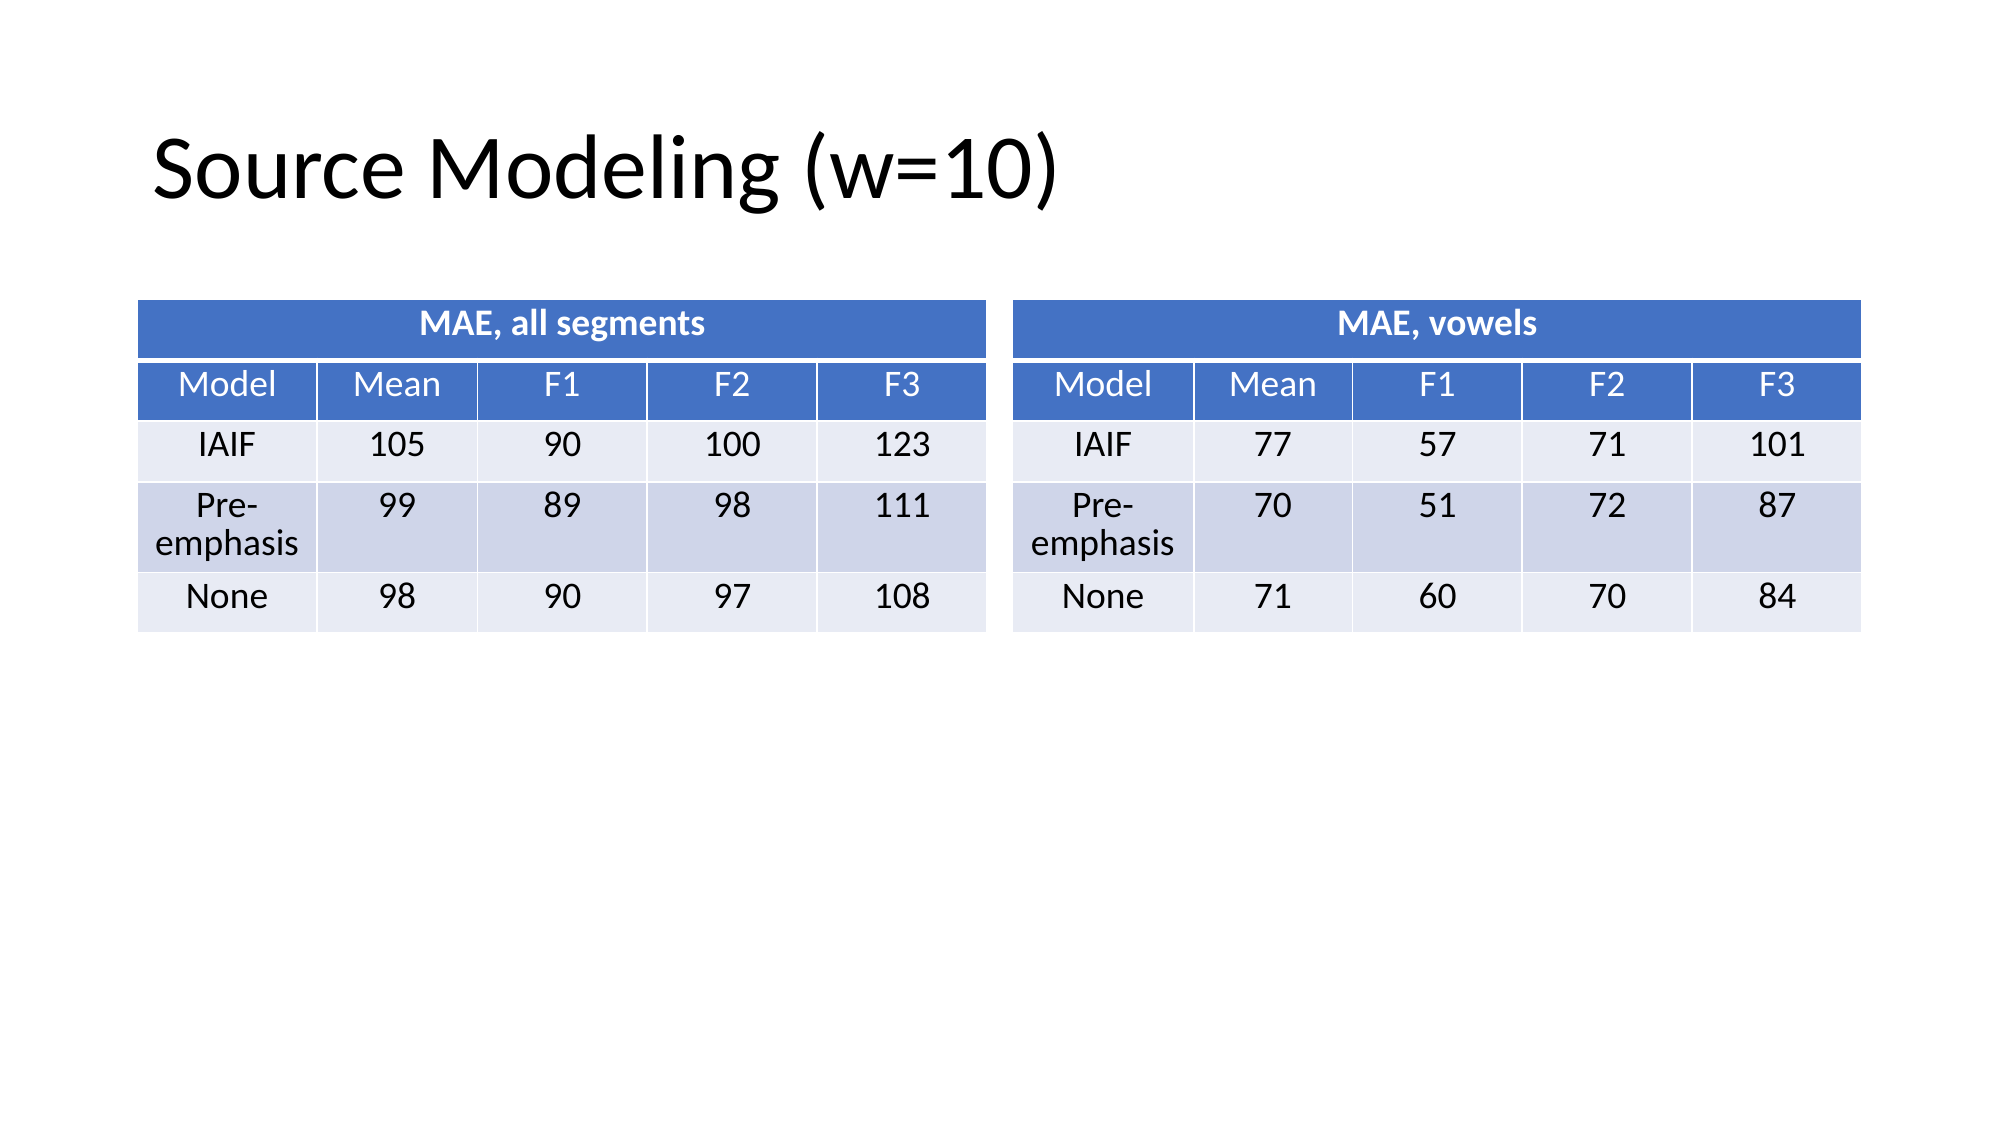

# Source Modeling (w=10)
| MAE, all segments |  |  |  |  |
| --- | --- | --- | --- | --- |
| Model | Mean | F1 | F2 | F3 |
| IAIF | 105 | 90 | 100 | 123 |
| Pre-emphasis | 99 | 89 | 98 | 111 |
| None | 98 | 90 | 97 | 108 |
| MAE, vowels |  |  |  |  |
| --- | --- | --- | --- | --- |
| Model | Mean | F1 | F2 | F3 |
| IAIF | 77 | 57 | 71 | 101 |
| Pre-emphasis | 70 | 51 | 72 | 87 |
| None | 71 | 60 | 70 | 84 |